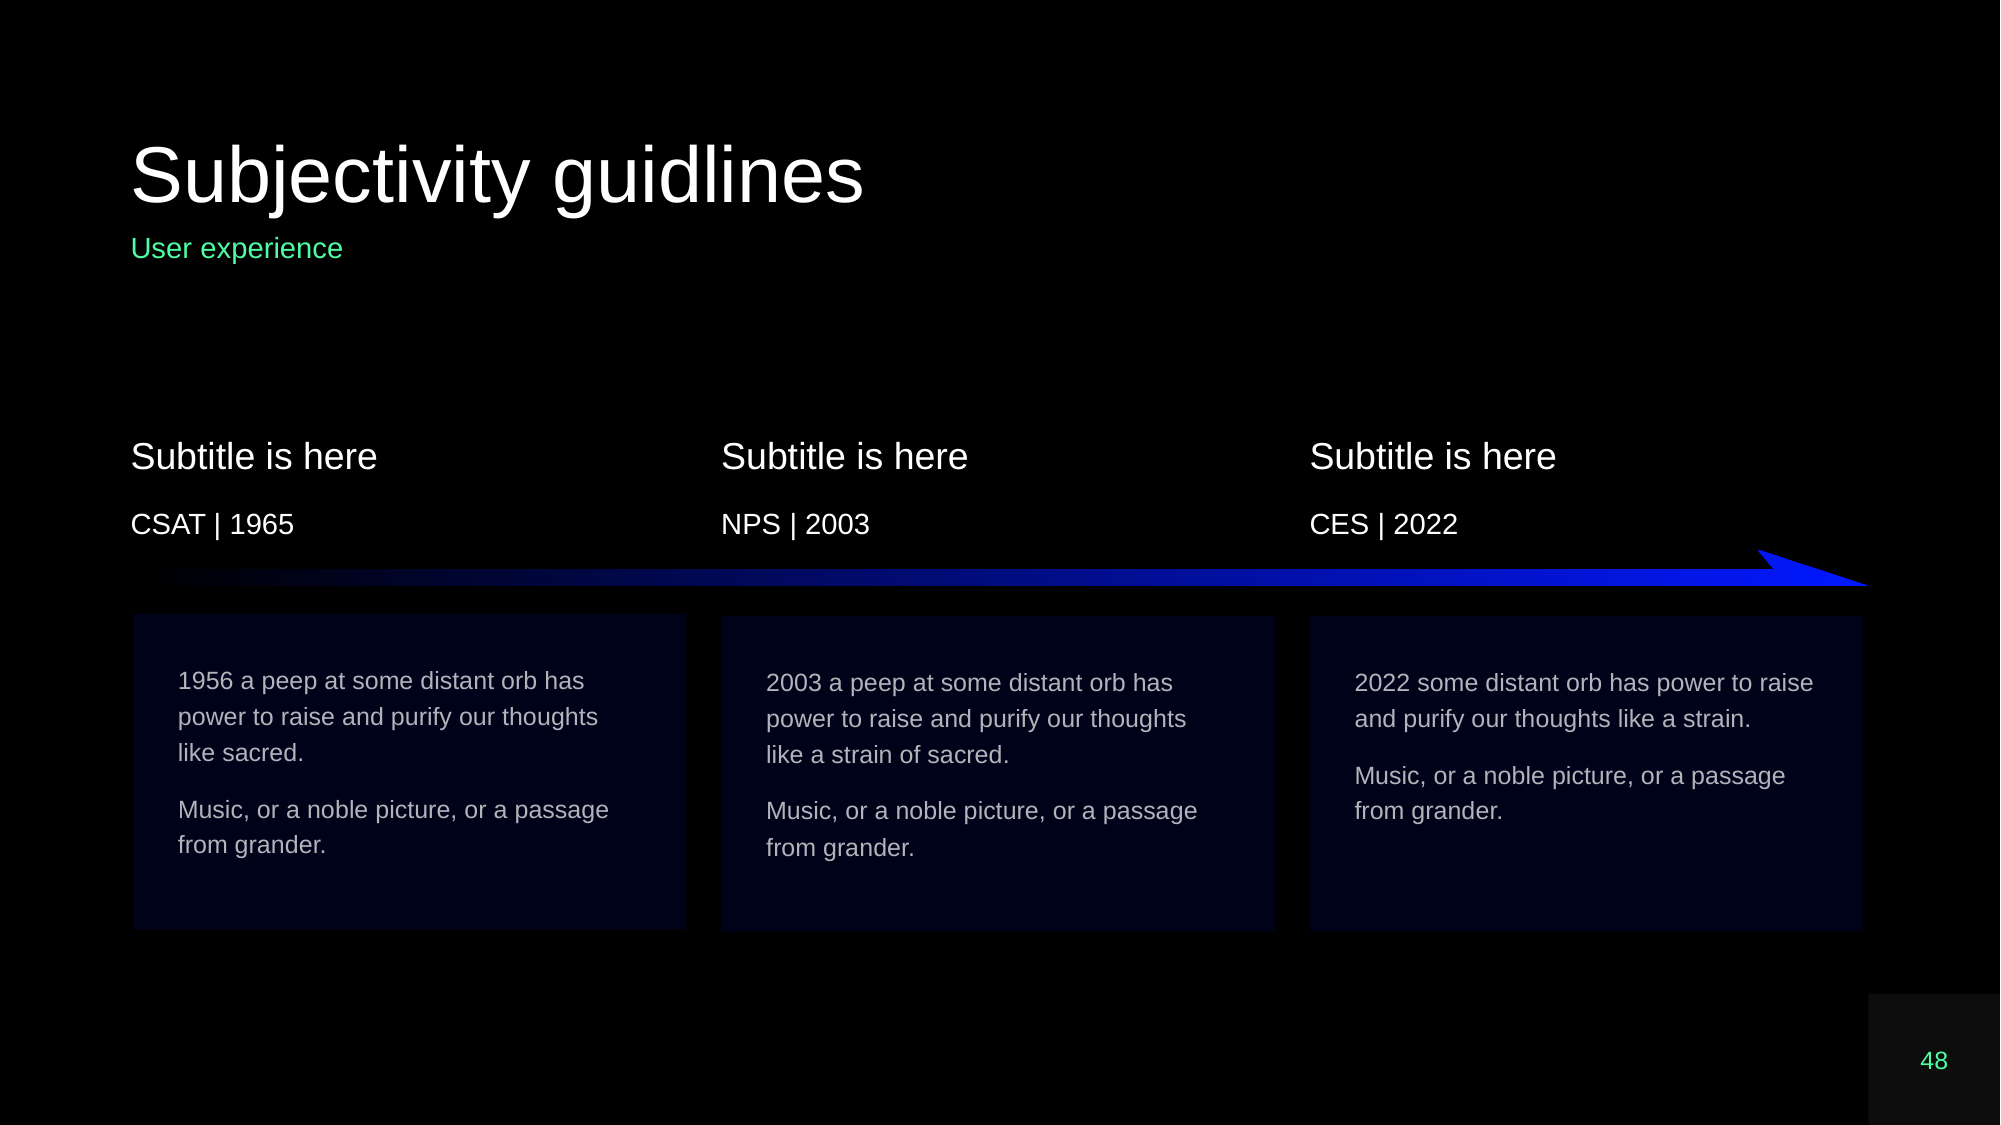

# Subjectivity guidlines
User experience
Subtitle is here
CSAT | 1965
Subtitle is here
NPS | 2003
Subtitle is here
CES | 2022

1956 a peep at some distant orb has power to raise and purify our thoughts like sacred.
Music, or a noble picture, or a passage from grander.
2003 a peep at some distant orb has power to raise and purify our thoughts like a strain of sacred.
Music, or a noble picture, or a passage from grander.
2022 some distant orb has power to raise and purify our thoughts like a strain.
Music, or a noble picture, or a passage from grander.
48